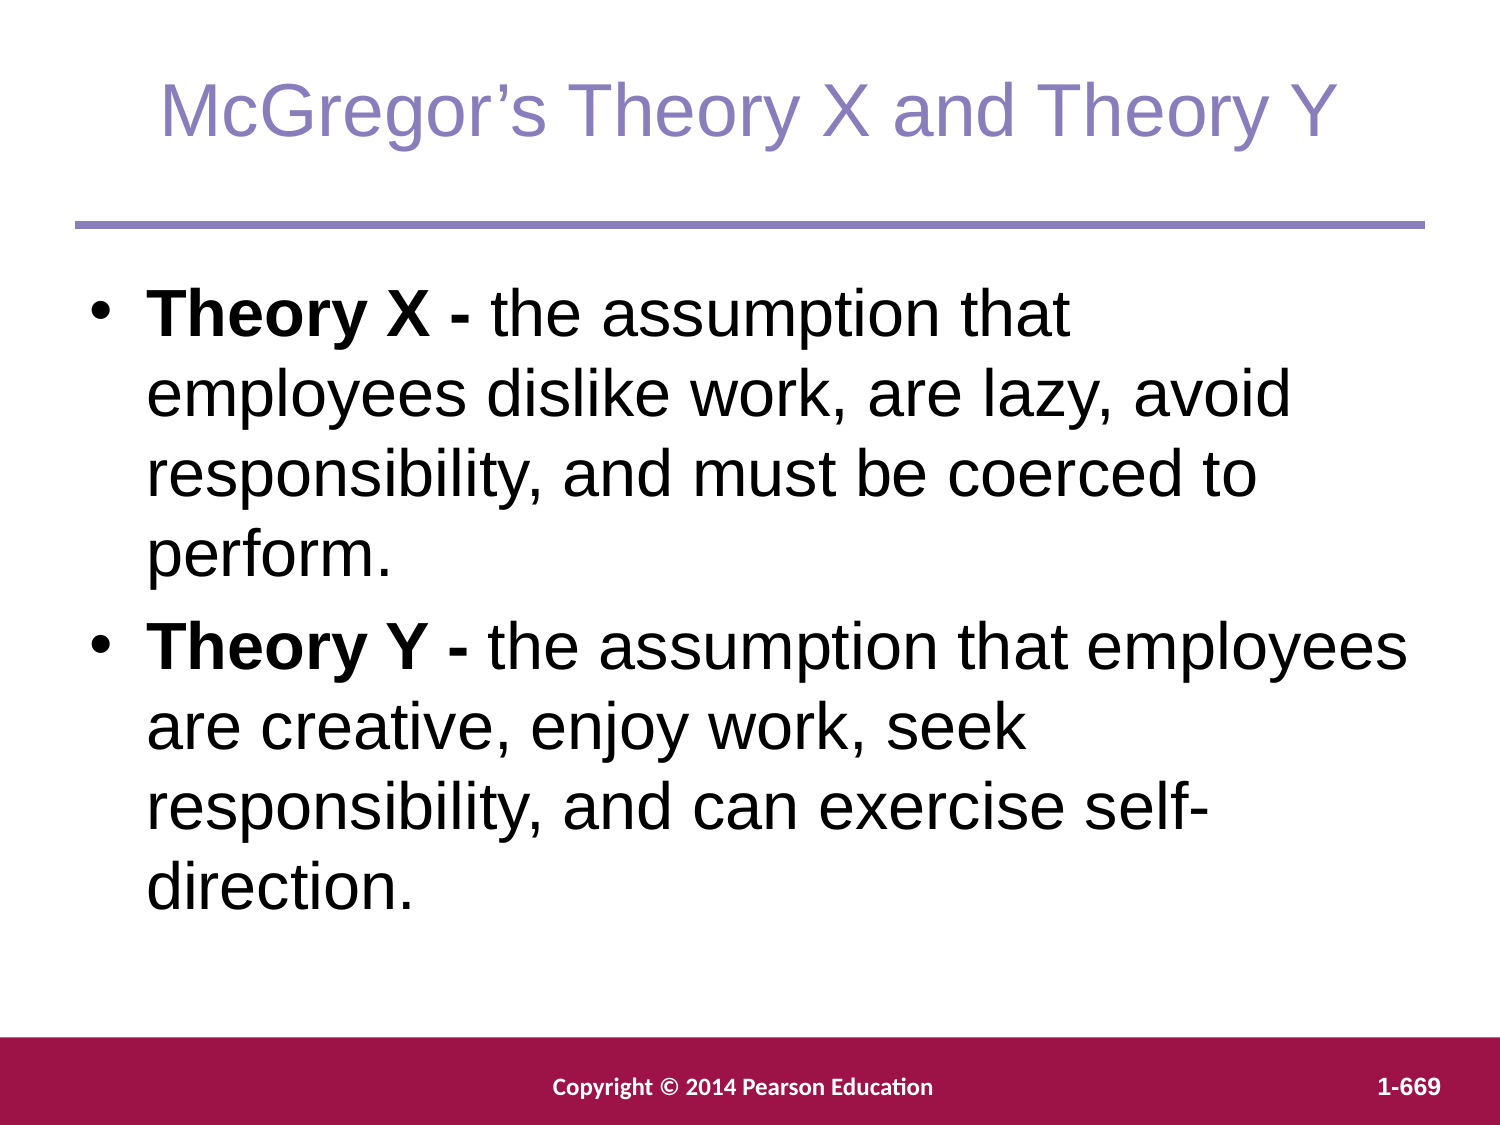

McGregor’s Theory X and Theory Y
Theory X - the assumption that employees dislike work, are lazy, avoid responsibility, and must be coerced to perform.
Theory Y - the assumption that employees are creative, enjoy work, seek responsibility, and can exercise self-direction.